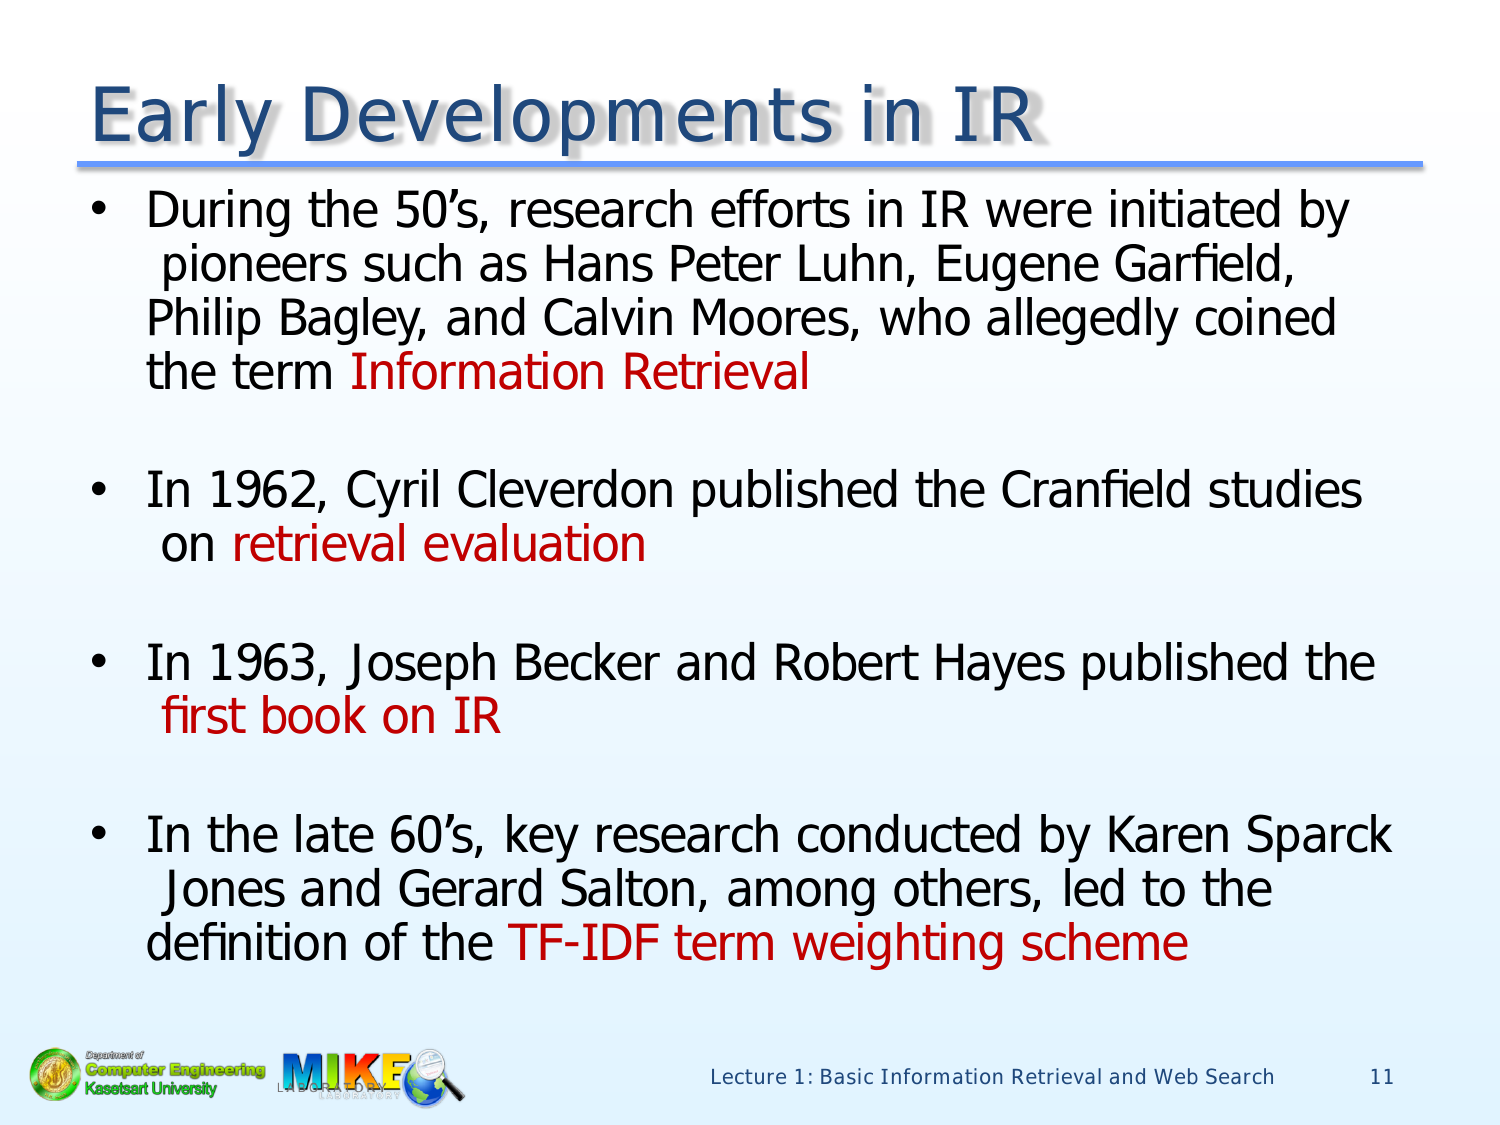

# Early Developments in IR
During the 50’s, research efforts in IR were initiated by  pioneers such as Hans Peter Luhn, Eugene Garfield,  Philip Bagley, and Calvin Moores, who allegedly coined  the term Information Retrieval

In 1962, Cyril Cleverdon published the Cranfield studies  on retrieval evaluation

In 1963, Joseph Becker and Robert Hayes published the  first book on IR

In the late 60’s, key research conducted by Karen Sparck  Jones and Gerard Salton, among others, led to the  definition of the TF-IDF term weighting scheme
Lecture 1: Basic Information Retrieval and Web Search
11